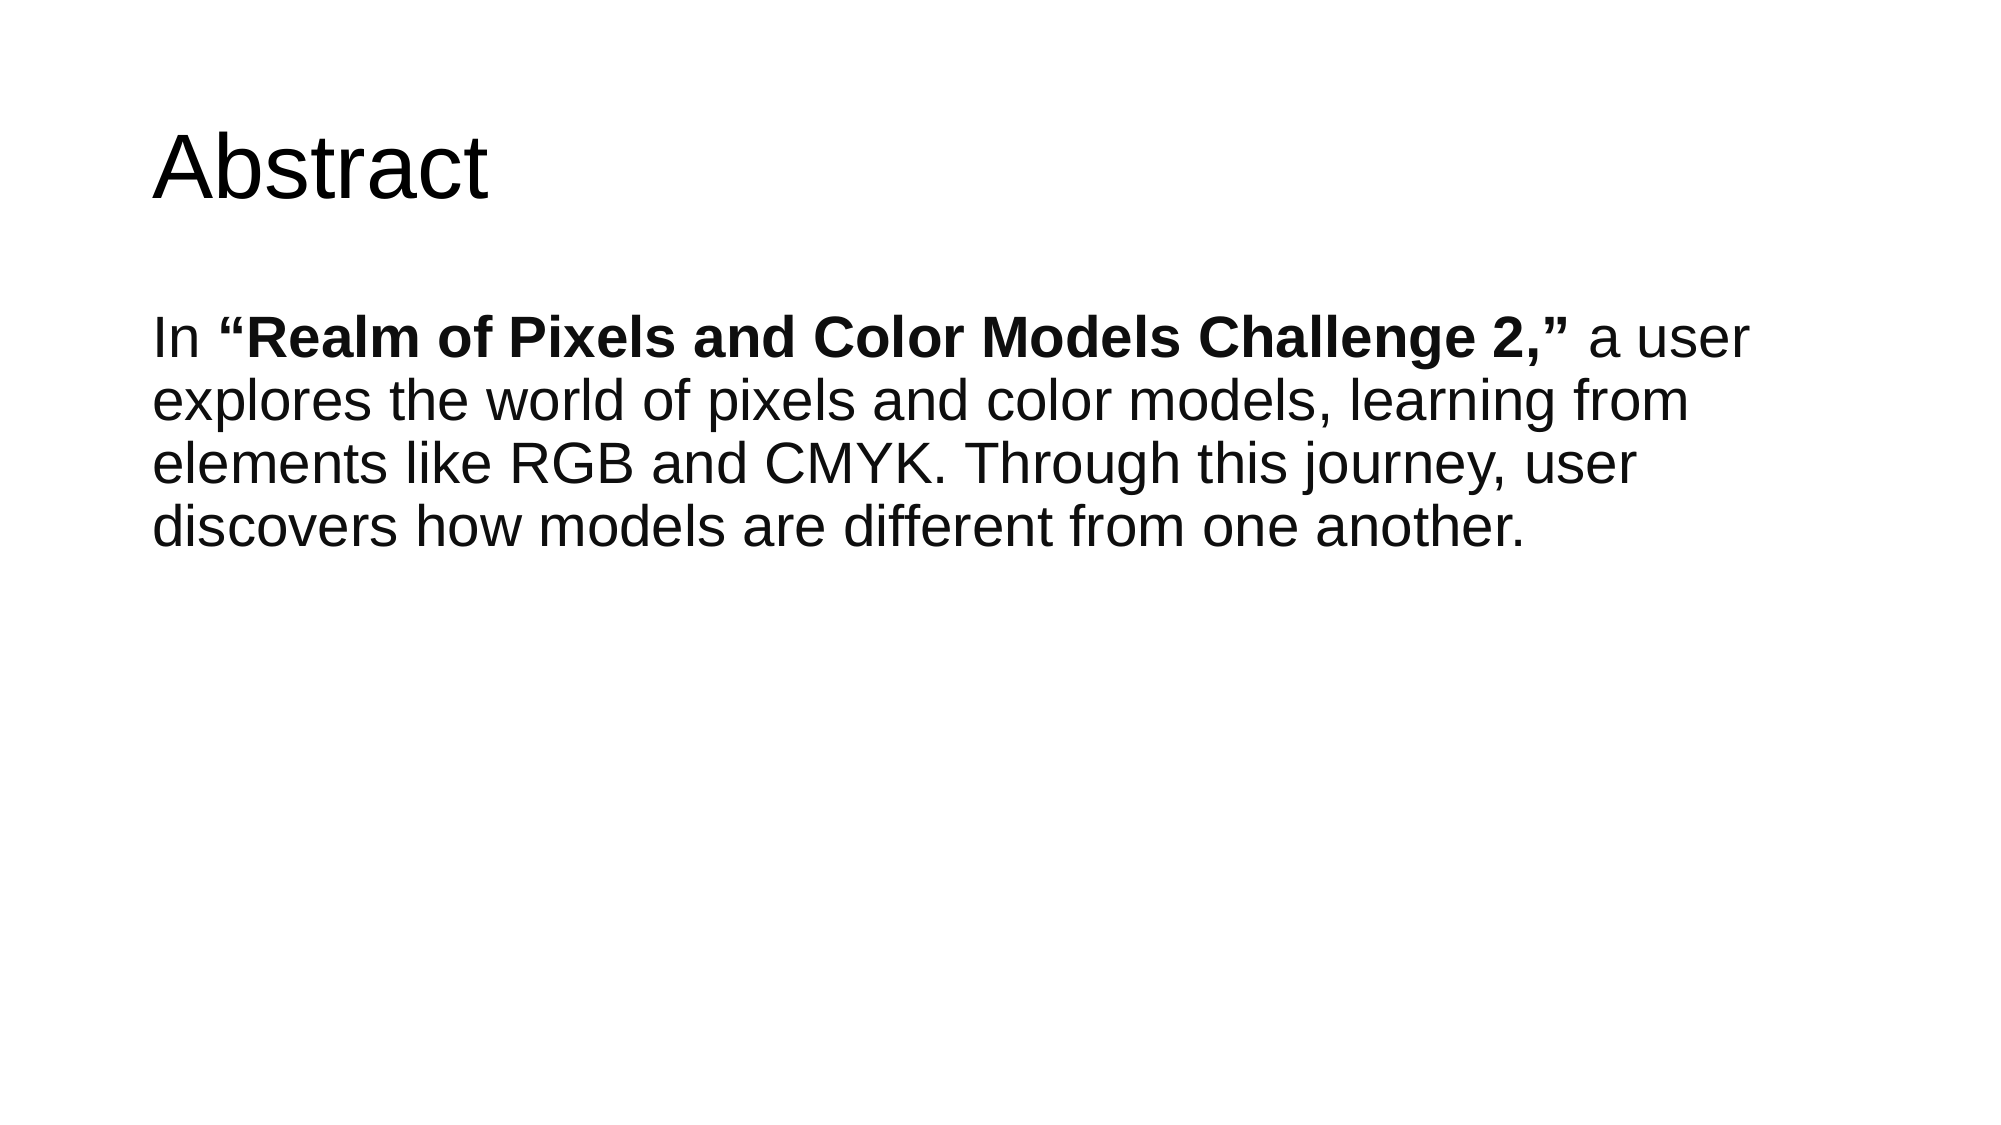

# Abstract
In “Realm of Pixels and Color Models Challenge 2,” a user explores the world of pixels and color models, learning from elements like RGB and CMYK. Through this journey, user discovers how models are different from one another.